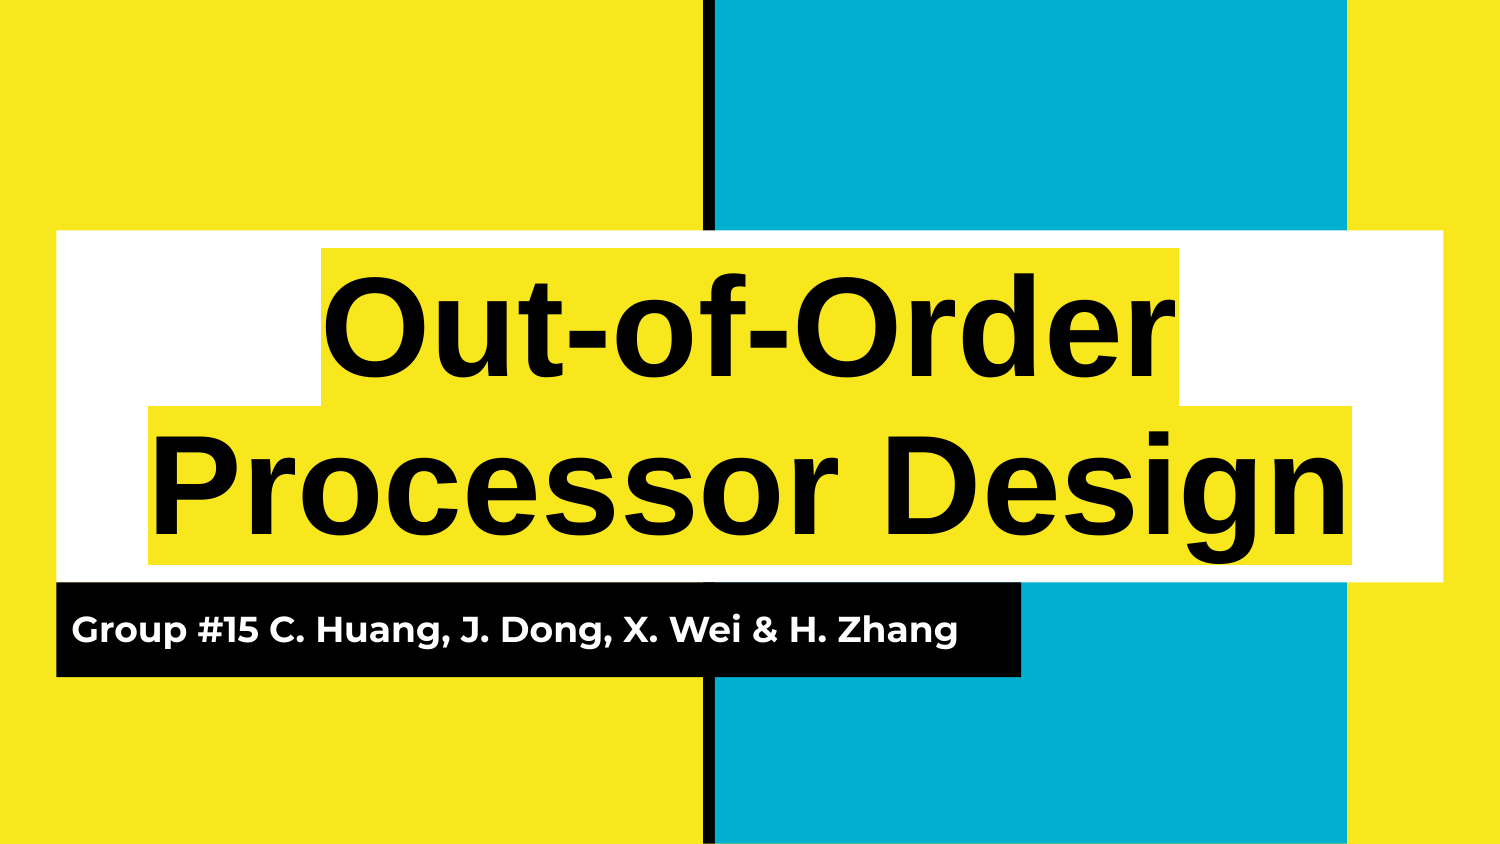

# Out-of-Order Processor Design
Group #15 C. Huang, J. Dong, X. Wei & H. Zhang